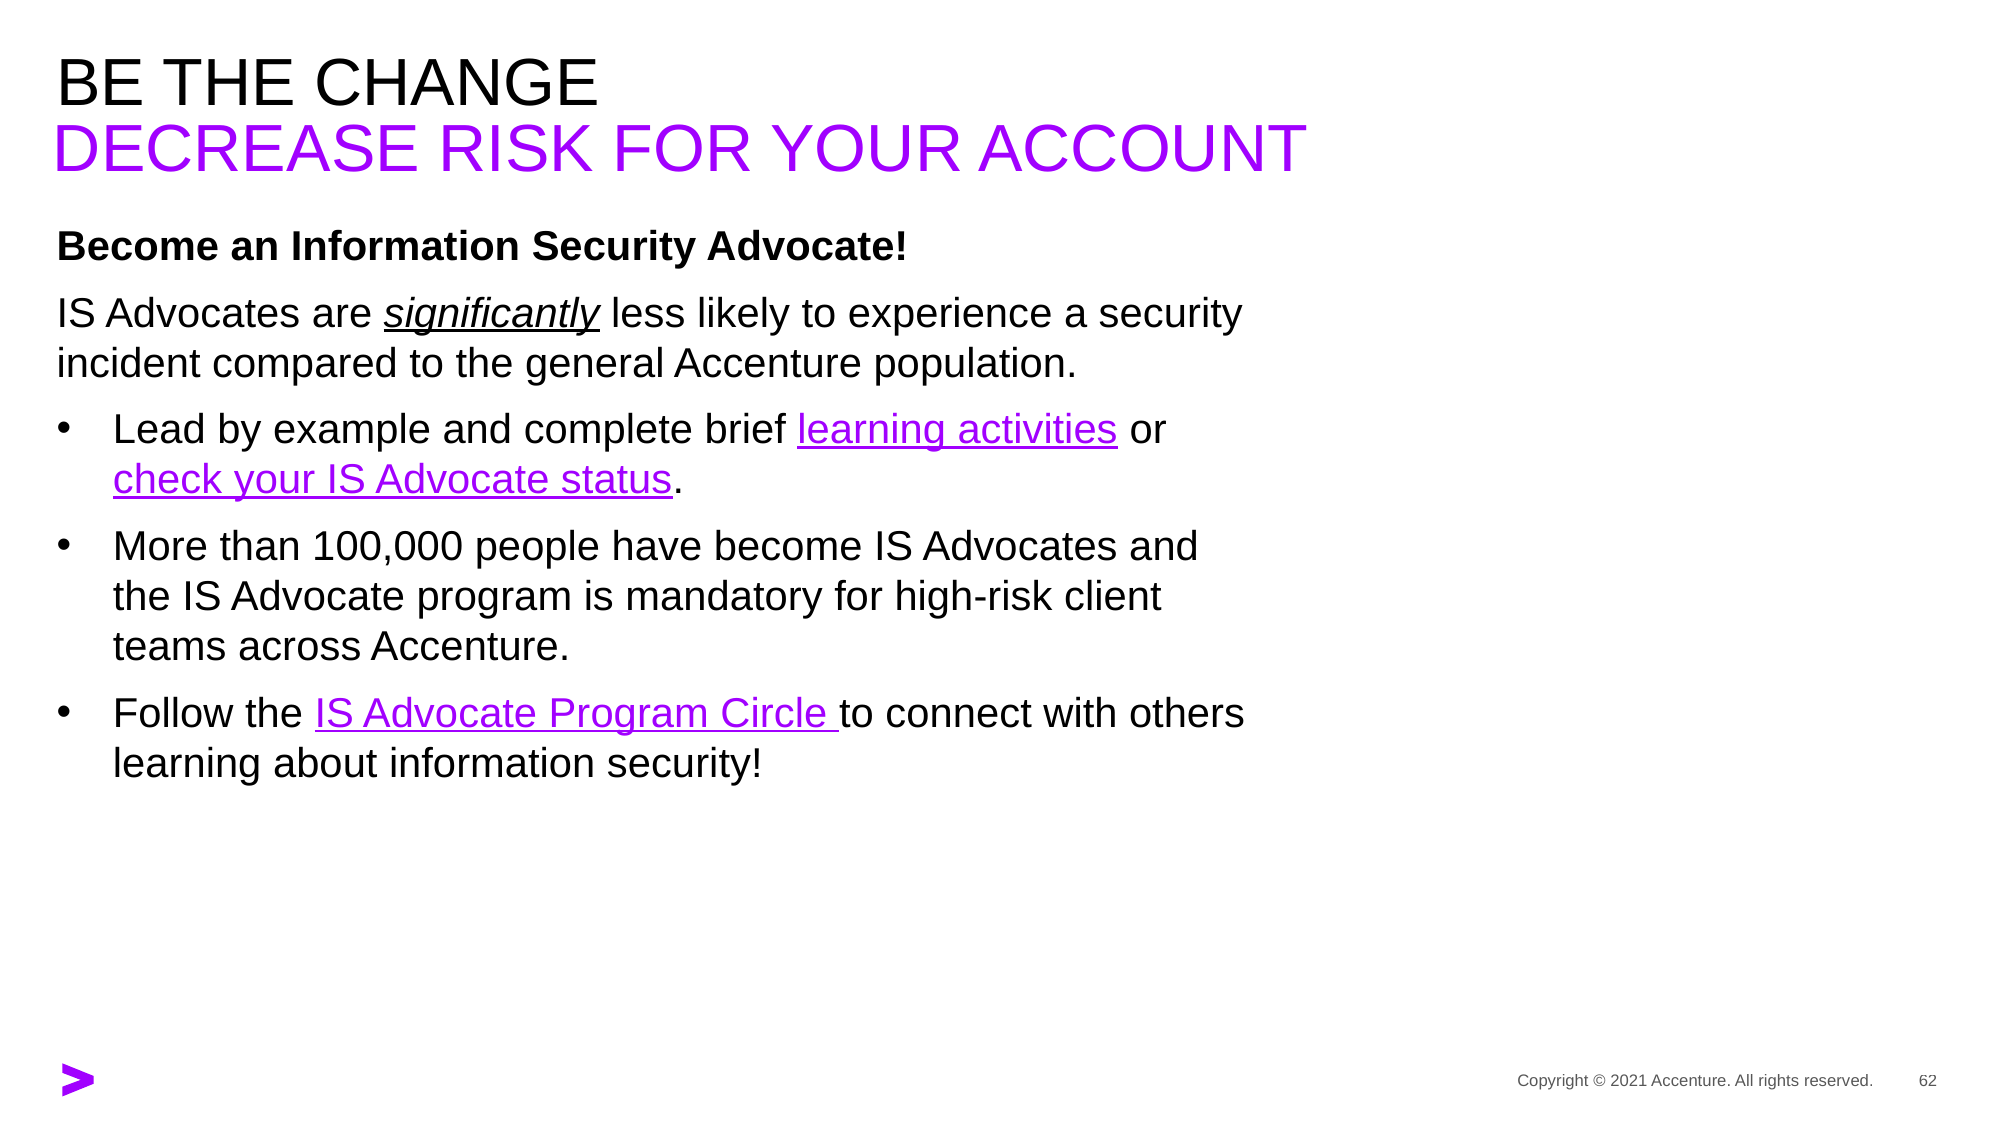

# BE THE CHANGE
DECREASE RISK FOR YOUR ACCOUNT
Become an Information Security Advocate!
IS Advocates are significantly less likely to experience a security incident compared to the general Accenture population.
Lead by example and complete brief learning activities or check your IS Advocate status.
More than 100,000 people have become IS Advocates and the IS Advocate program is mandatory for high-risk client teams across Accenture.
Follow the IS Advocate Program Circle to connect with others learning about information security!

Copyright © 2021 Accenture. All rights reserved.
62